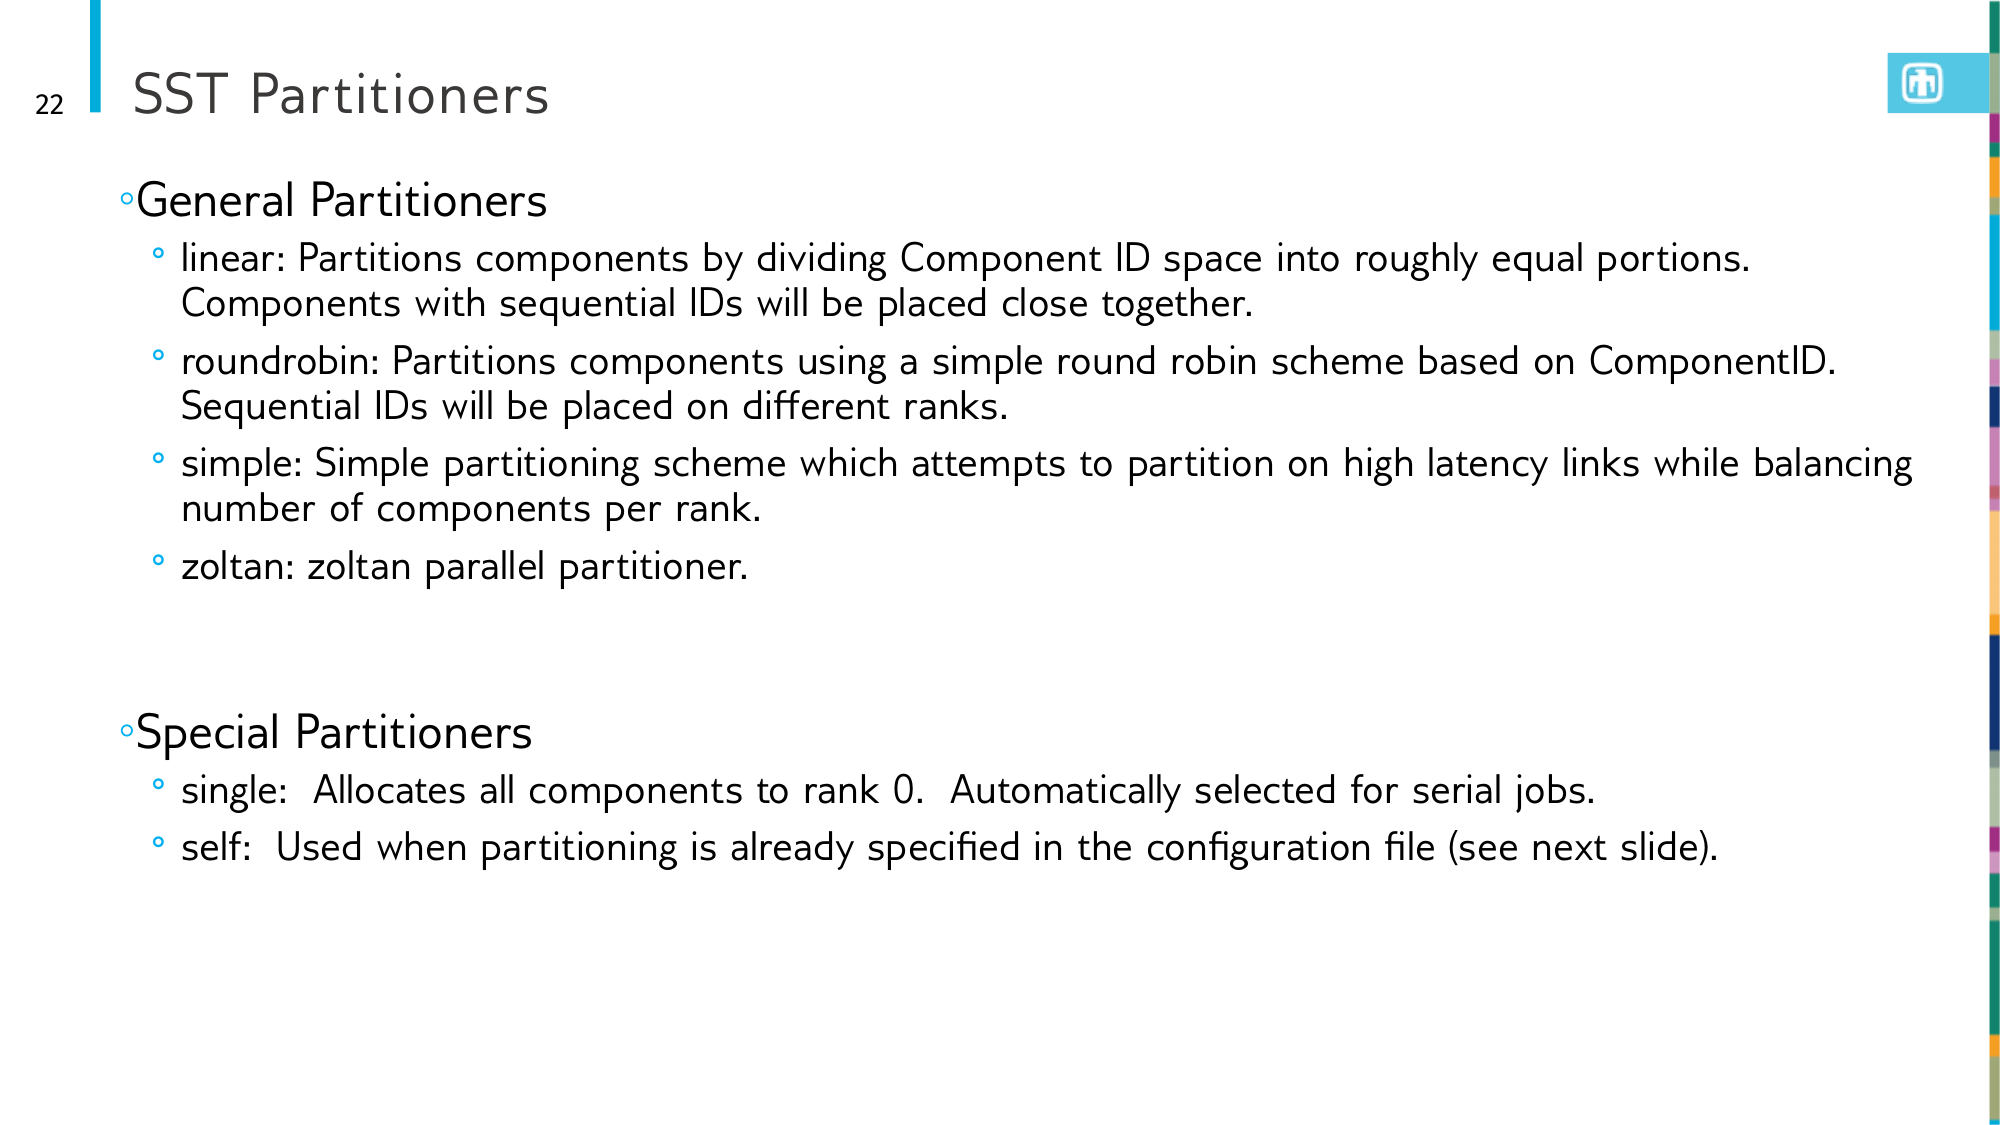

# SST Partitioners
22
General Partitioners
linear: Partitions components by dividing Component ID space into roughly equal portions.  Components with sequential IDs will be placed close together.
roundrobin: Partitions components using a simple round robin scheme based on ComponentID.  Sequential IDs will be placed on different ranks.
simple: Simple partitioning scheme which attempts to partition on high latency links while balancing number of components per rank.
zoltan: zoltan parallel partitioner.

Special Partitioners
single:  Allocates all components to rank 0.  Automatically selected for serial jobs.
self:  Used when partitioning is already specified in the configuration file (see next slide).